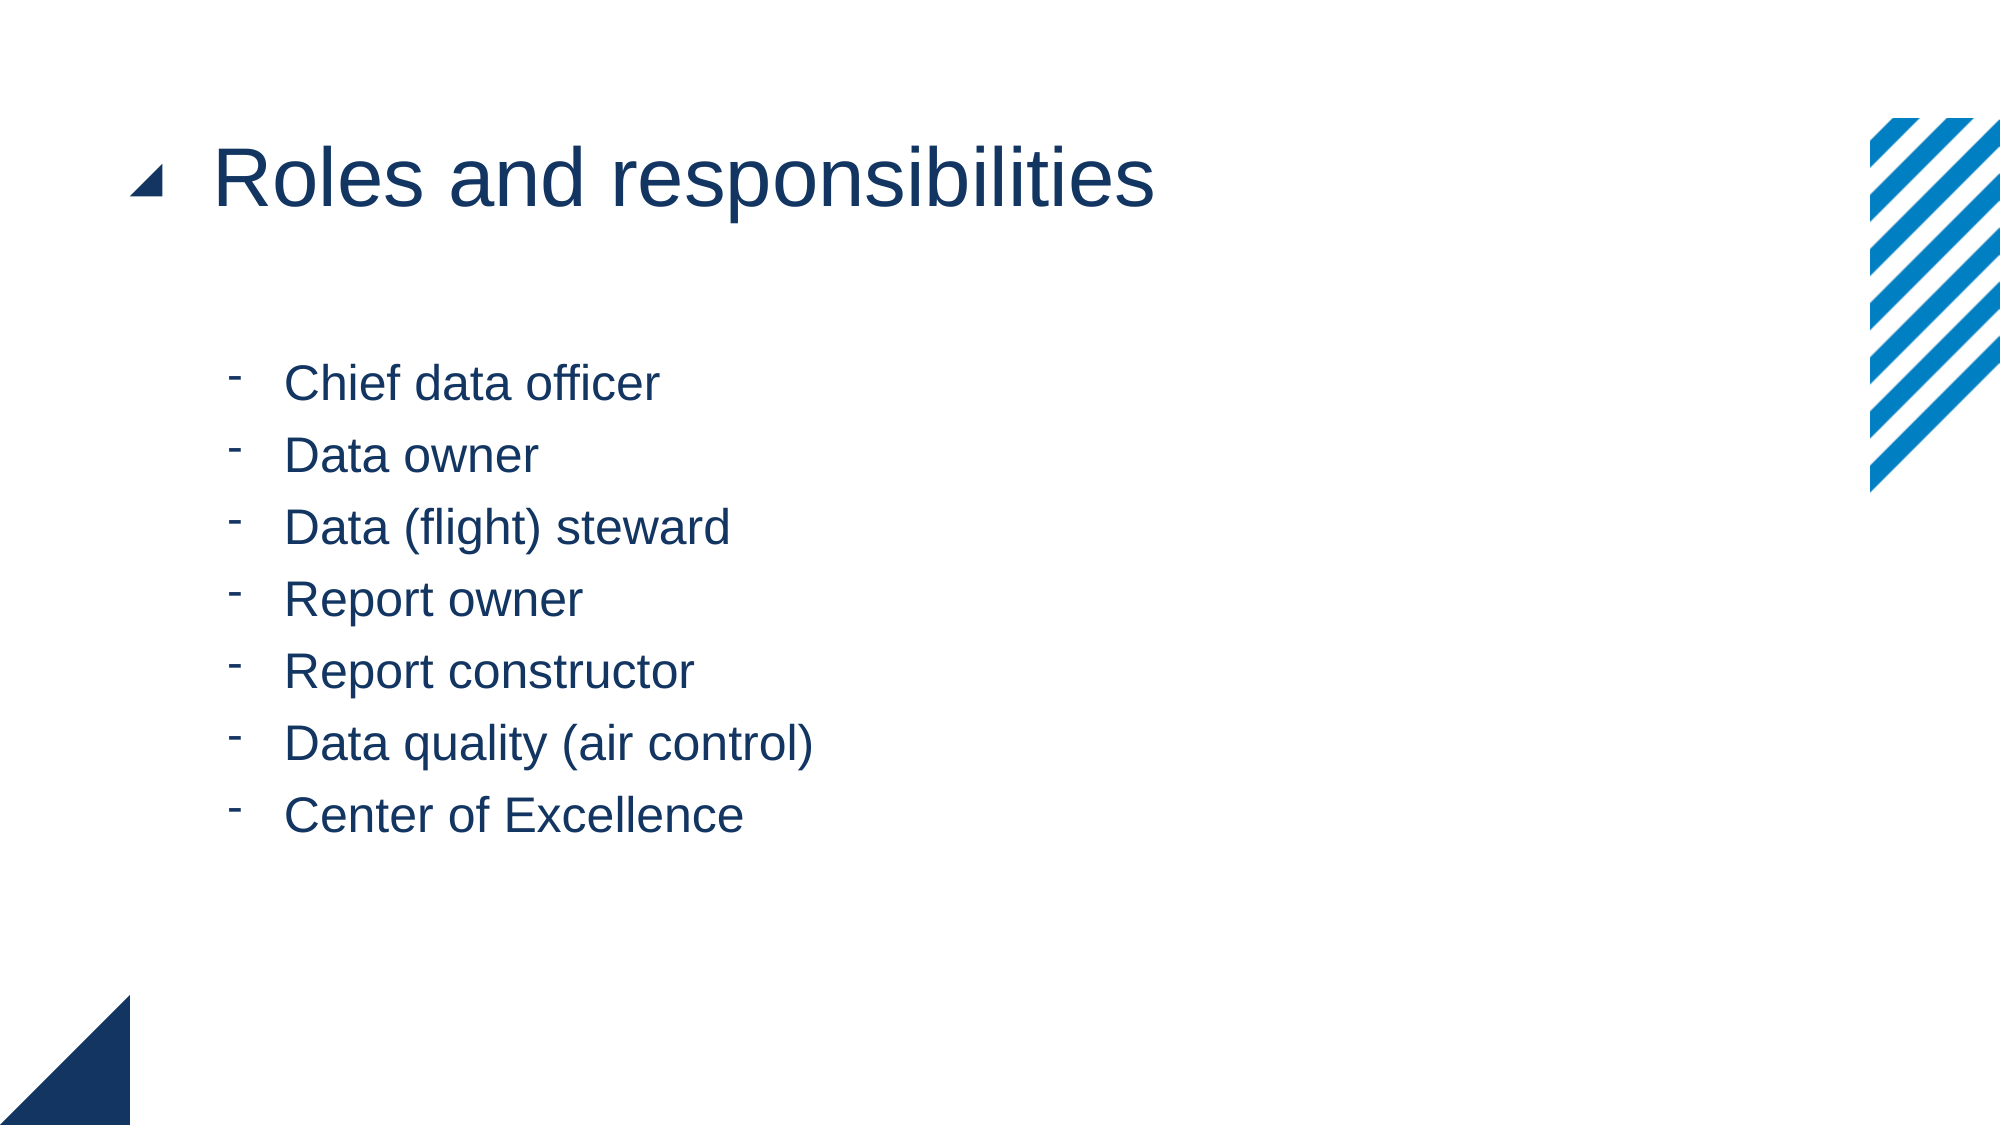

# Roles and responsibilities
Chief data officer
Data owner
Data (flight) steward
Report owner
Report constructor
Data quality (air control)
Center of Excellence